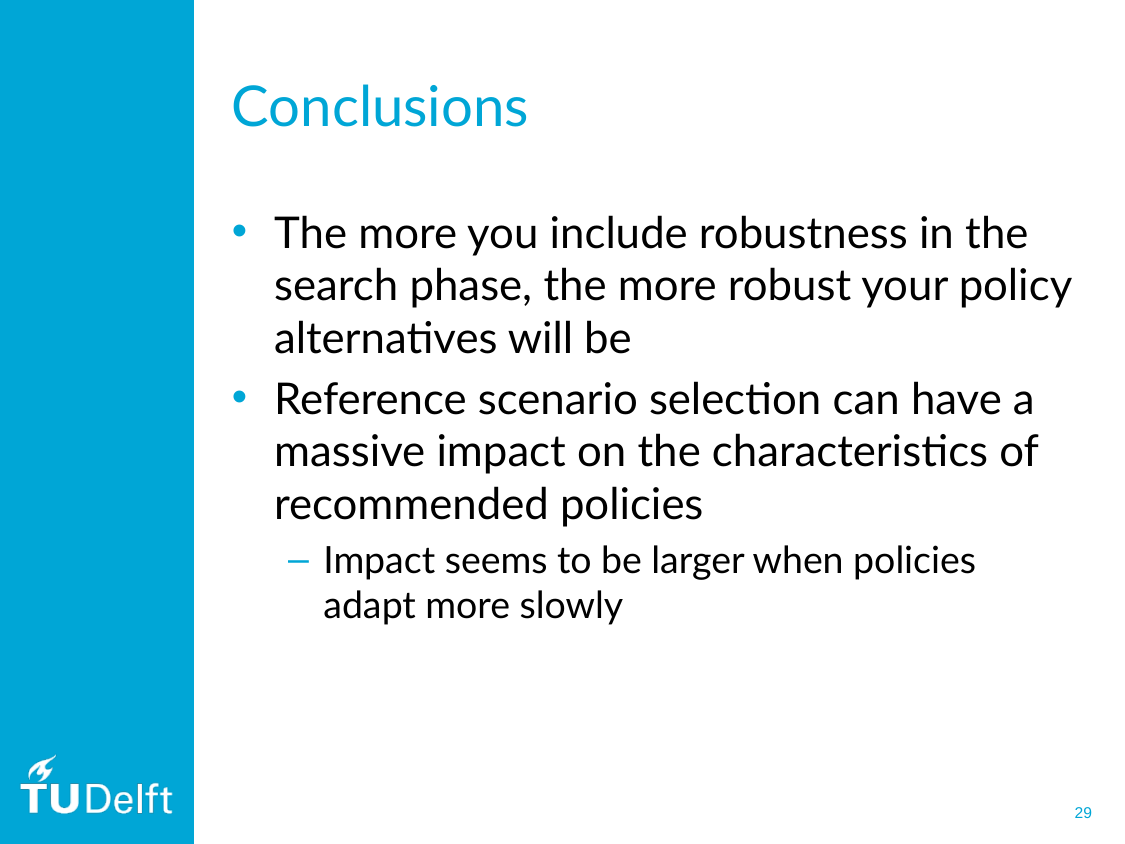

# Conclusions
The more you include robustness in the search phase, the more robust your policy alternatives will be
Reference scenario selection can have a massive impact on the characteristics of recommended policies
Impact seems to be larger when policies adapt more slowly